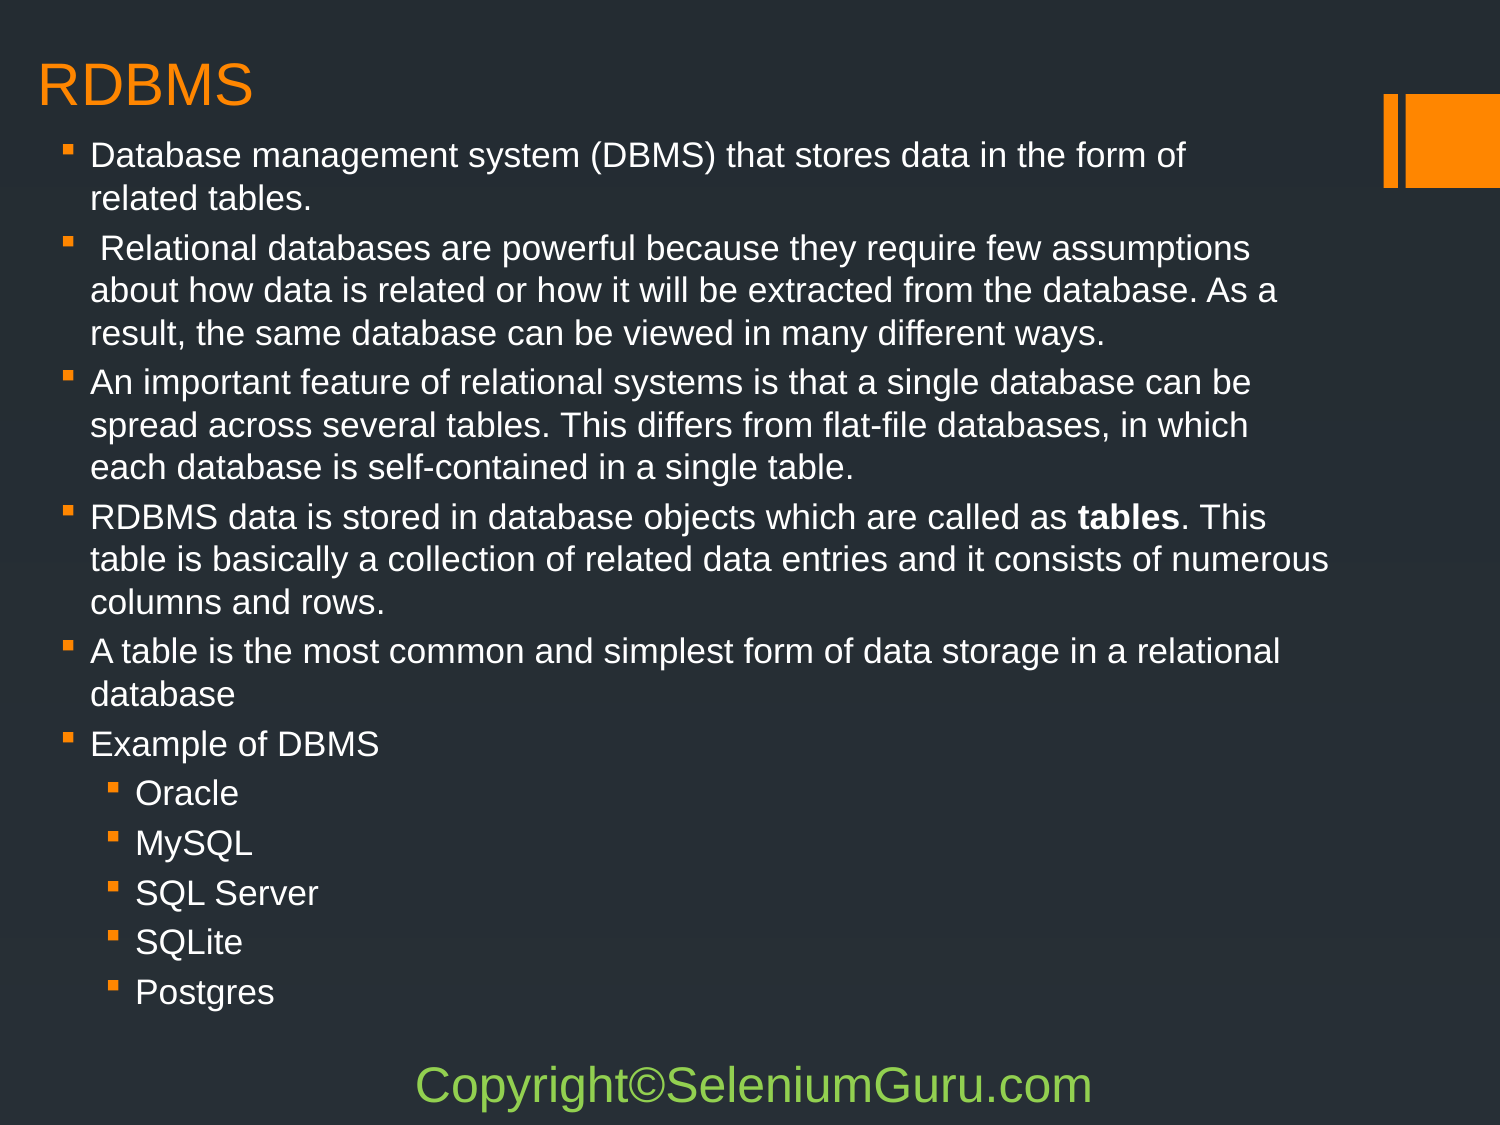

# RDBMS
Database management system (DBMS) that stores data in the form of related tables.
 Relational databases are powerful because they require few assumptions about how data is related or how it will be extracted from the database. As a result, the same database can be viewed in many different ways.
An important feature of relational systems is that a single database can be spread across several tables. This differs from flat-file databases, in which each database is self-contained in a single table.
RDBMS data is stored in database objects which are called as tables. This table is basically a collection of related data entries and it consists of numerous columns and rows.
A table is the most common and simplest form of data storage in a relational database
Example of DBMS
Oracle
MySQL
SQL Server
SQLite
Postgres

Copyright©SeleniumGuru.com